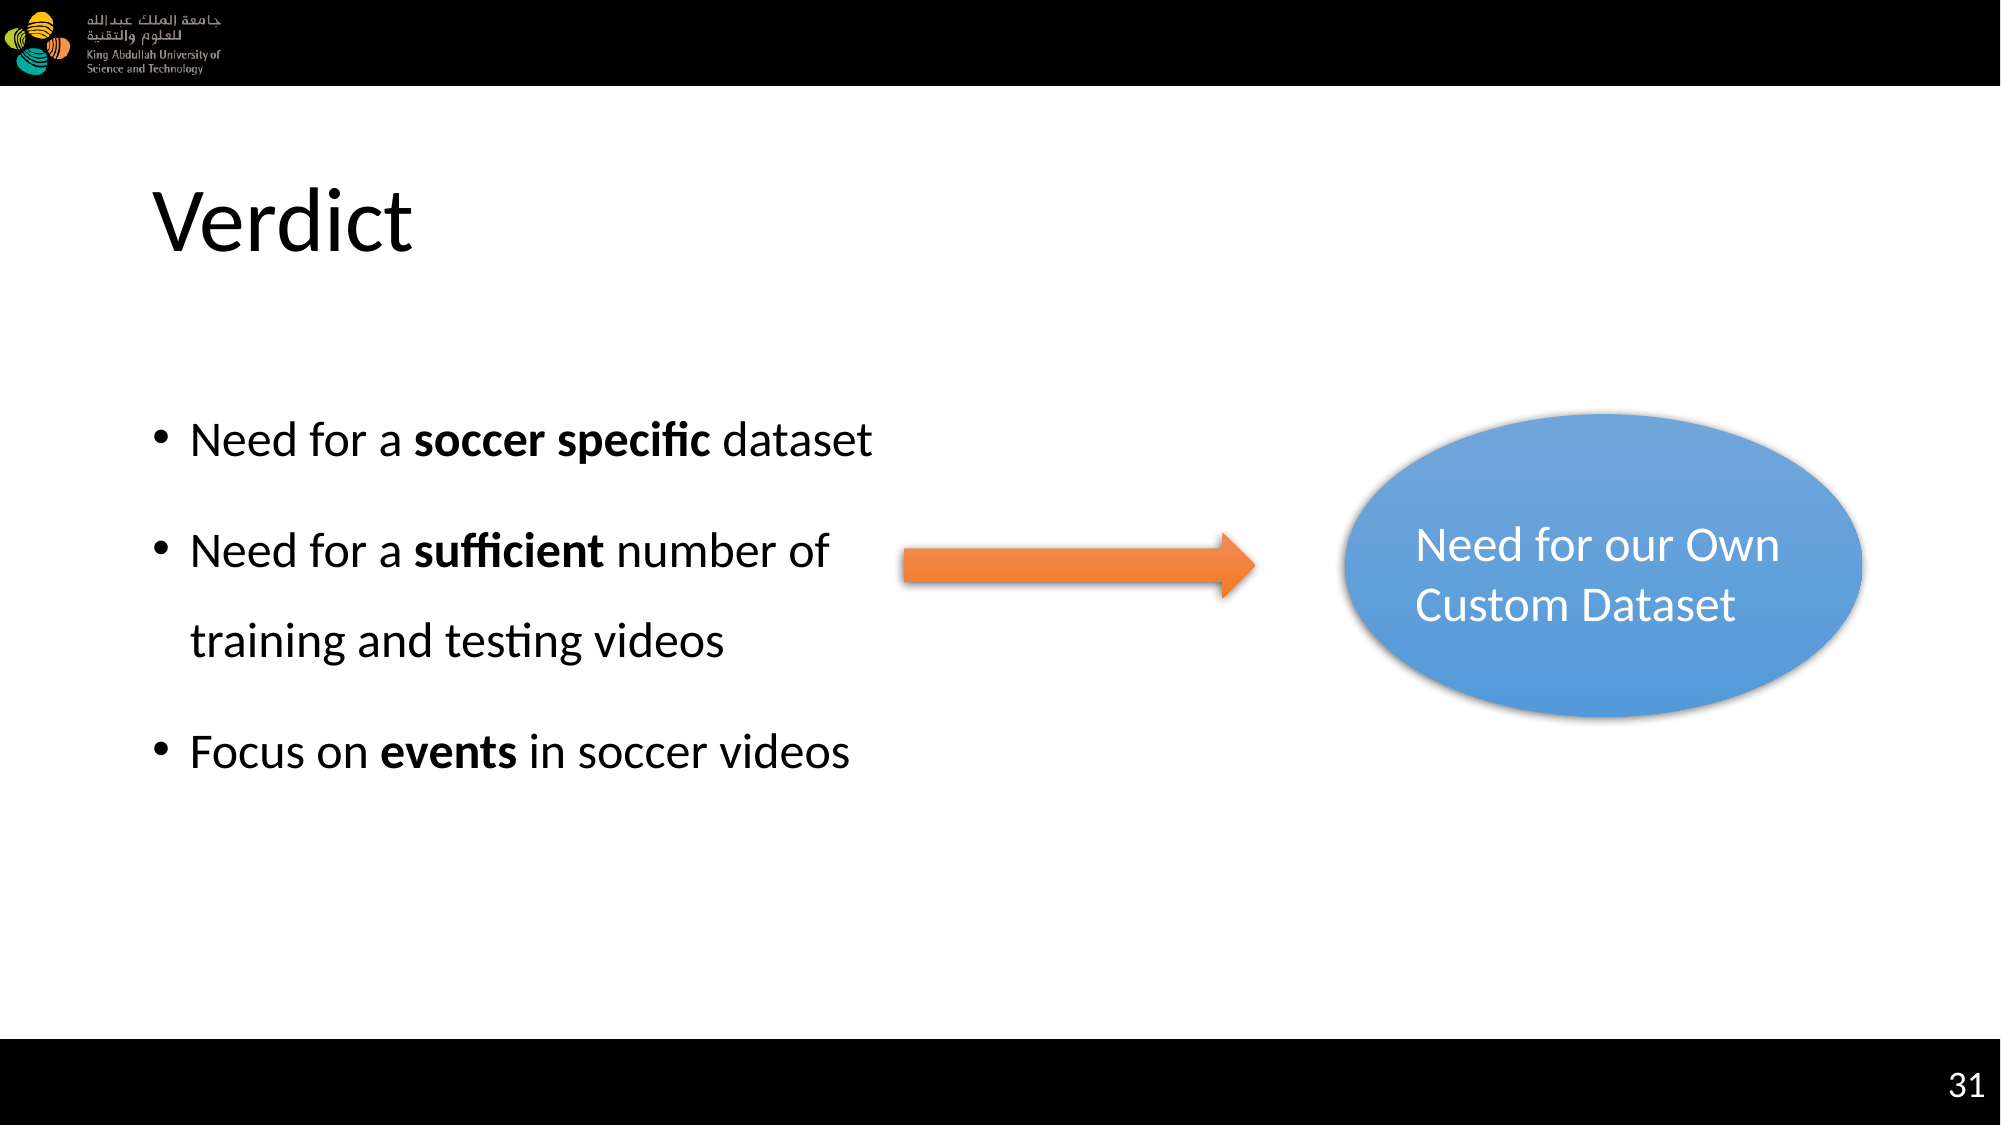

# Verdict
Need for a soccer specific dataset
Need for a sufficient number of training and testing videos
Focus on events in soccer videos

Need for our Own Custom Dataset

31